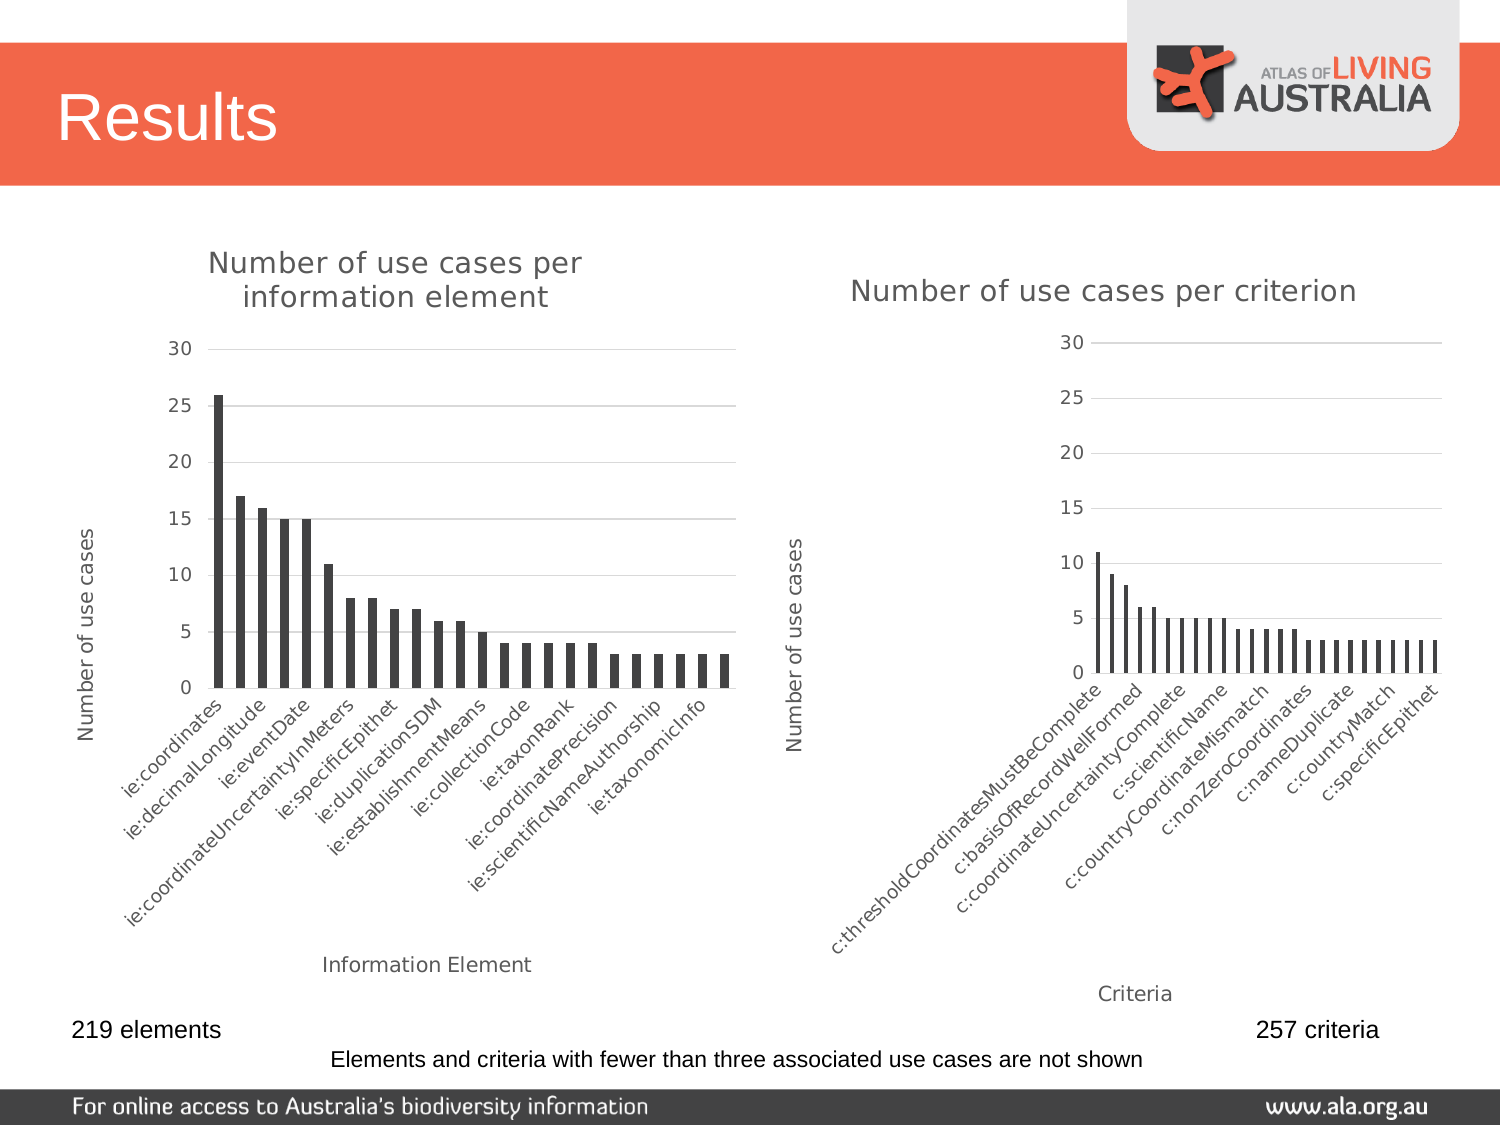

# Results

### Chart: Number of use cases per information element

| Category |  |
|---|---|
| ie:coordinates | 26.0 |
| ie:scientificName | 17.0 |
| ie:decimalLongitude | 16.0 |
| ie:decimalLatitude | 15.0 |
| ie:eventDate | 15.0 |
| ie:country | 11.0 |
| ie:coordinateUncertaintyInMeters | 8.0 |
| ie:basisOfRecord | 8.0 |
| ie:specificEpithet | 7.0 |
| ie:locality | 7.0 |
| ie:duplicationSDM | 6.0 |
| ie:recordedBy | 6.0 |
| ie:establishmentMeans | 5.0 |
| ie:catalogNumber | 4.0 |
| ie:collectionCode | 4.0 |
| ie:institutionCode | 4.0 |
| ie:taxonRank | 4.0 |
| ie:month | 4.0 |
| ie:coordinatePrecision | 3.0 |
| ie:Identifier | 3.0 |
| ie:scientificNameAuthorship | 3.0 |
| ie:stateProvince | 3.0 |
| ie:taxonomicInfo | 3.0 |
| ie:year | 3.0 |

### Chart: Number of use cases per criterion

| Category |  |
|---|---|
| c:thresholdCoordinatesMustBeComplete | 11.0 |
| c:scientificNameMatch | 9.0 |
| c:coordinateRange | 8.0 |
| c:basisOfRecordWellFormed | 6.0 |
| c:threshold100Complete | 6.0 |
| c:terrestrialHabitatValid | 5.0 |
| c:coordinateUncertaintyComplete | 5.0 |
| c:duplicationSDM | 5.0 |
| c:eventDateCompleteness | 5.0 |
| c:scientificName | 5.0 |
| c:coordinateLocation | 4.0 |
| c:speciesOutsideExpertRange | 4.0 |
| c:countryCoordinateMismatch | 4.0 |
| c:validEventDate | 4.0 |
| c:specificEpithetSpecies | 4.0 |
| c:nonZeroCoordinates | 3.0 |
| c:coordinateHabitatMismatch | 3.0 |
| c:detectedOutlierEnvironmental | 3.0 |
| c:nameDuplicate | 3.0 |
| c:coordinateUncertainty1000 | 3.0 |
| c:country | 3.0 |
| c:countryMatch | 3.0 |
| c:occurrenceIsCultivatedOrEscapee | 3.0 |
| c:AKKAScientificName | 3.0 |
| c:specificEpithet | 3.0 |
219 elements
257 criteria
Elements and criteria with fewer than three associated use cases are not shown